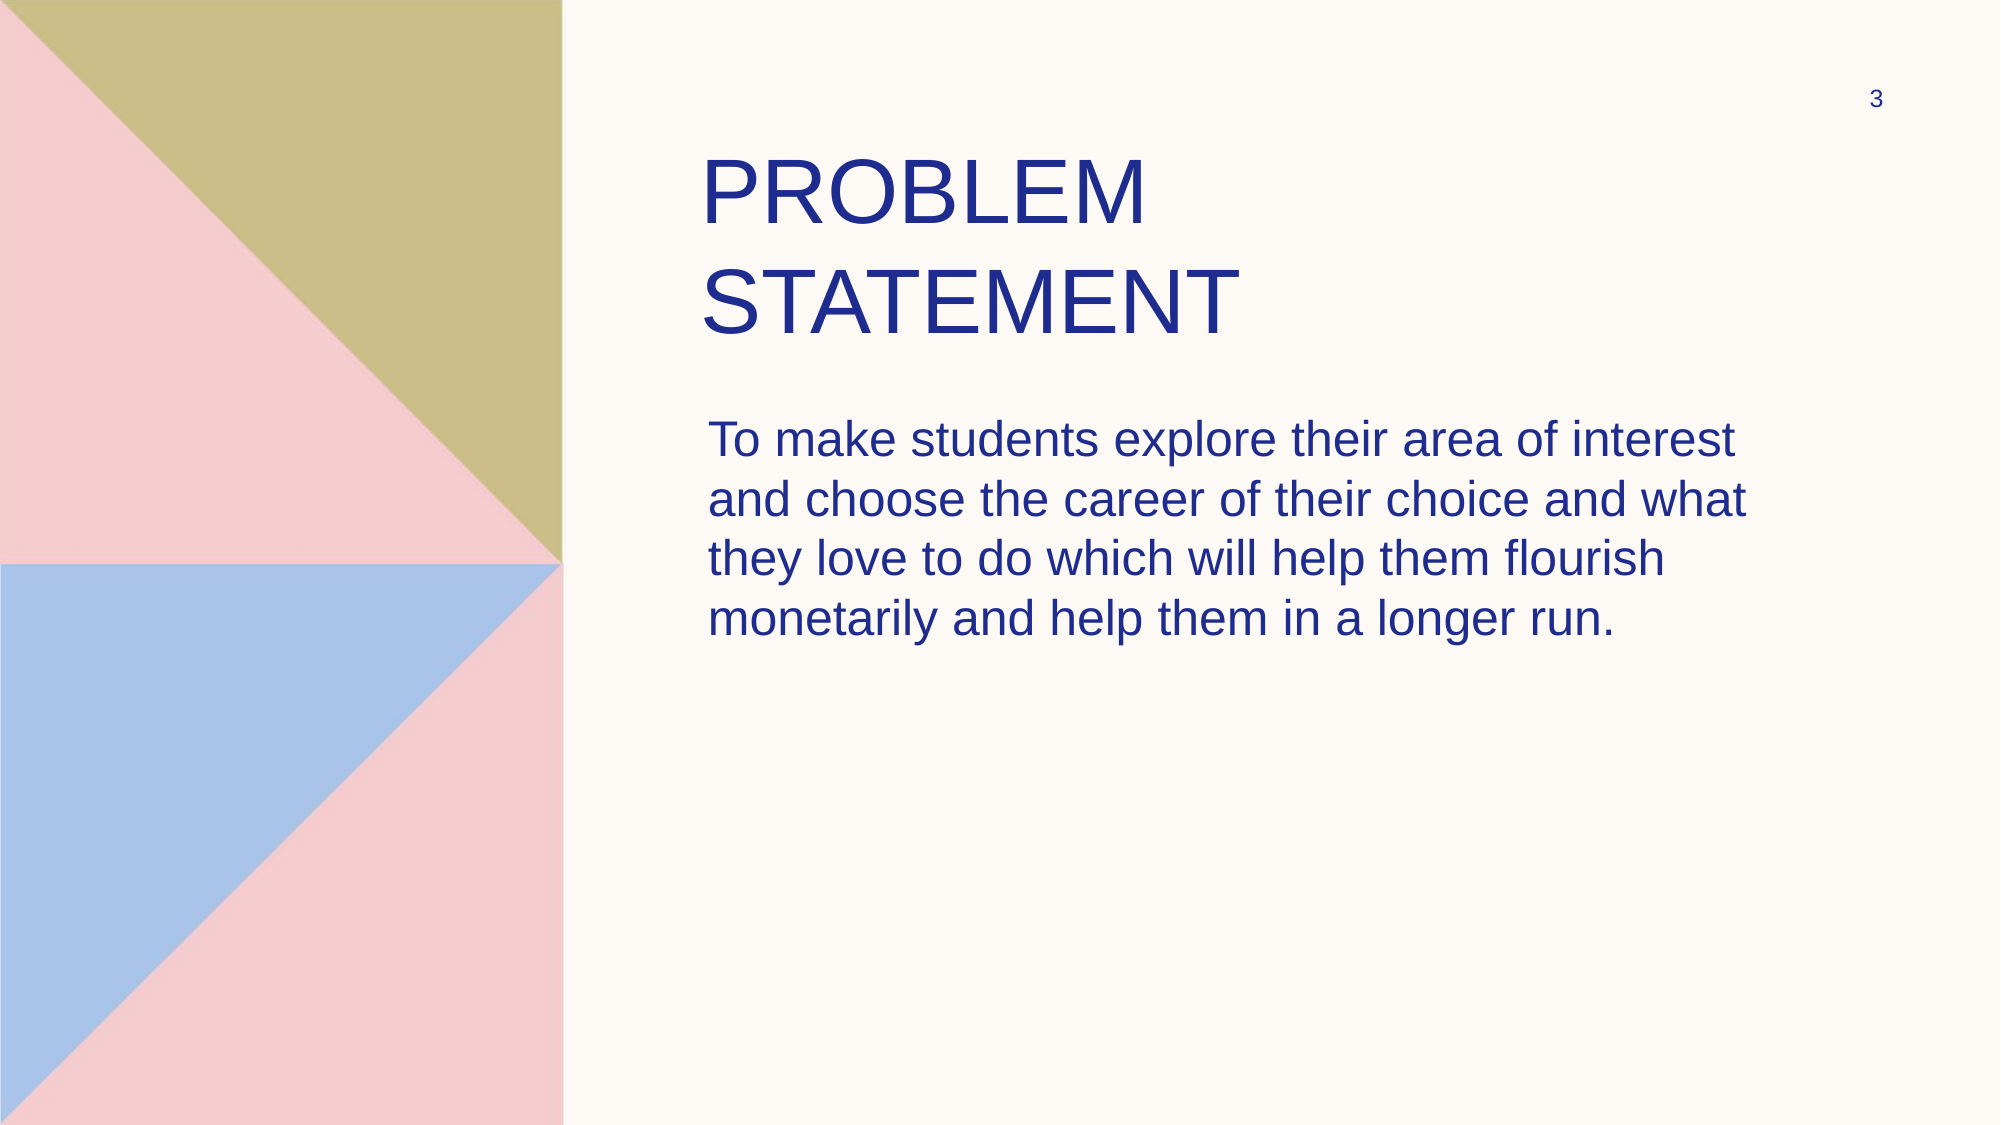

3
PROBLEM
STATEMENT
To make students explore their area of interest
and choose the career of their choice and what
they love to do which will help them flourish
monetarily and help them in a longer run.